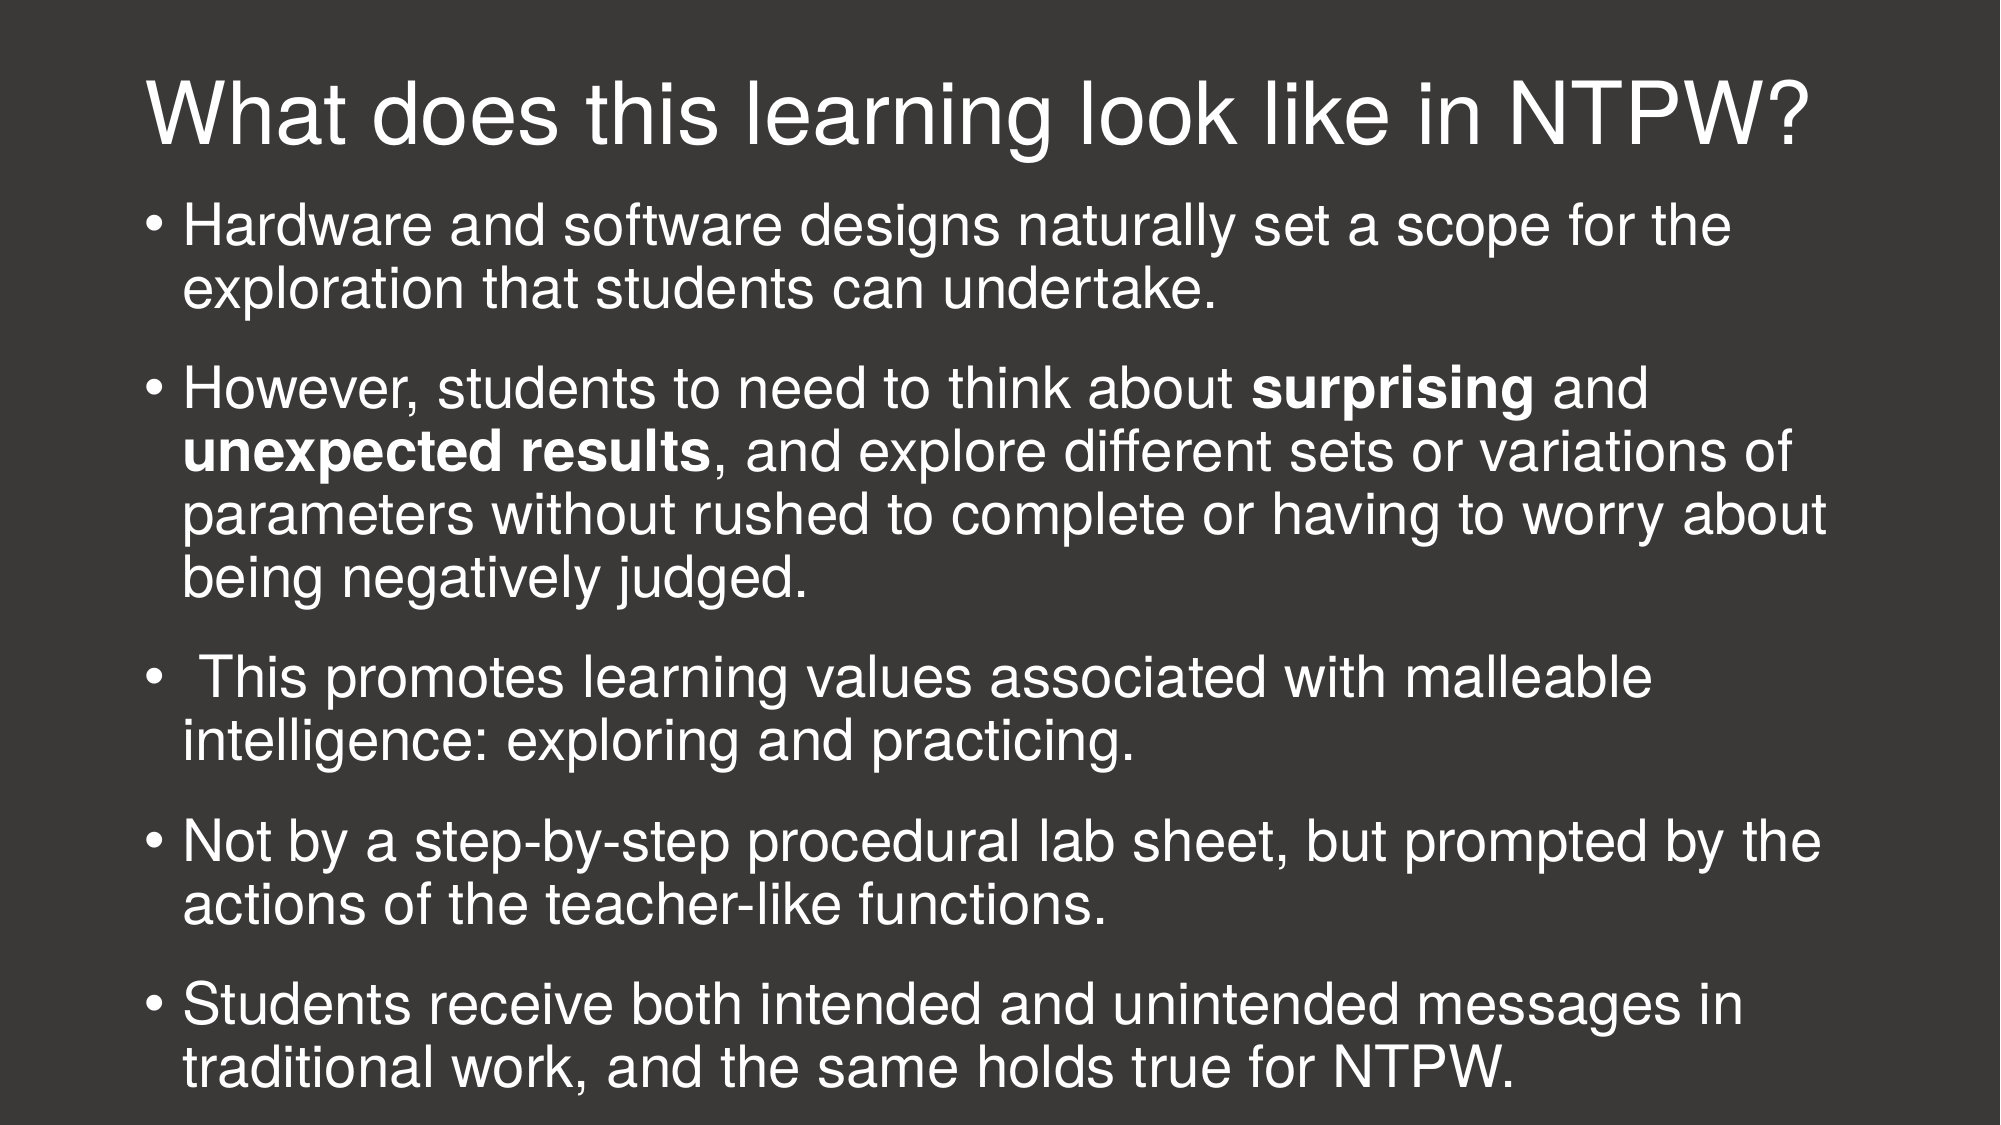

# What does this learning look like in NTPW?
Hardware and software designs naturally set a scope for the exploration that students can undertake.
However, students to need to think about surprising and unexpected results, and explore different sets or variations of parameters without rushed to complete or having to worry about being negatively judged.
 This promotes learning values associated with malleable intelligence: exploring and practicing.
Not by a step-by-step procedural lab sheet, but prompted by the actions of the teacher-like functions.
Students receive both intended and unintended messages in traditional work, and the same holds true for NTPW.